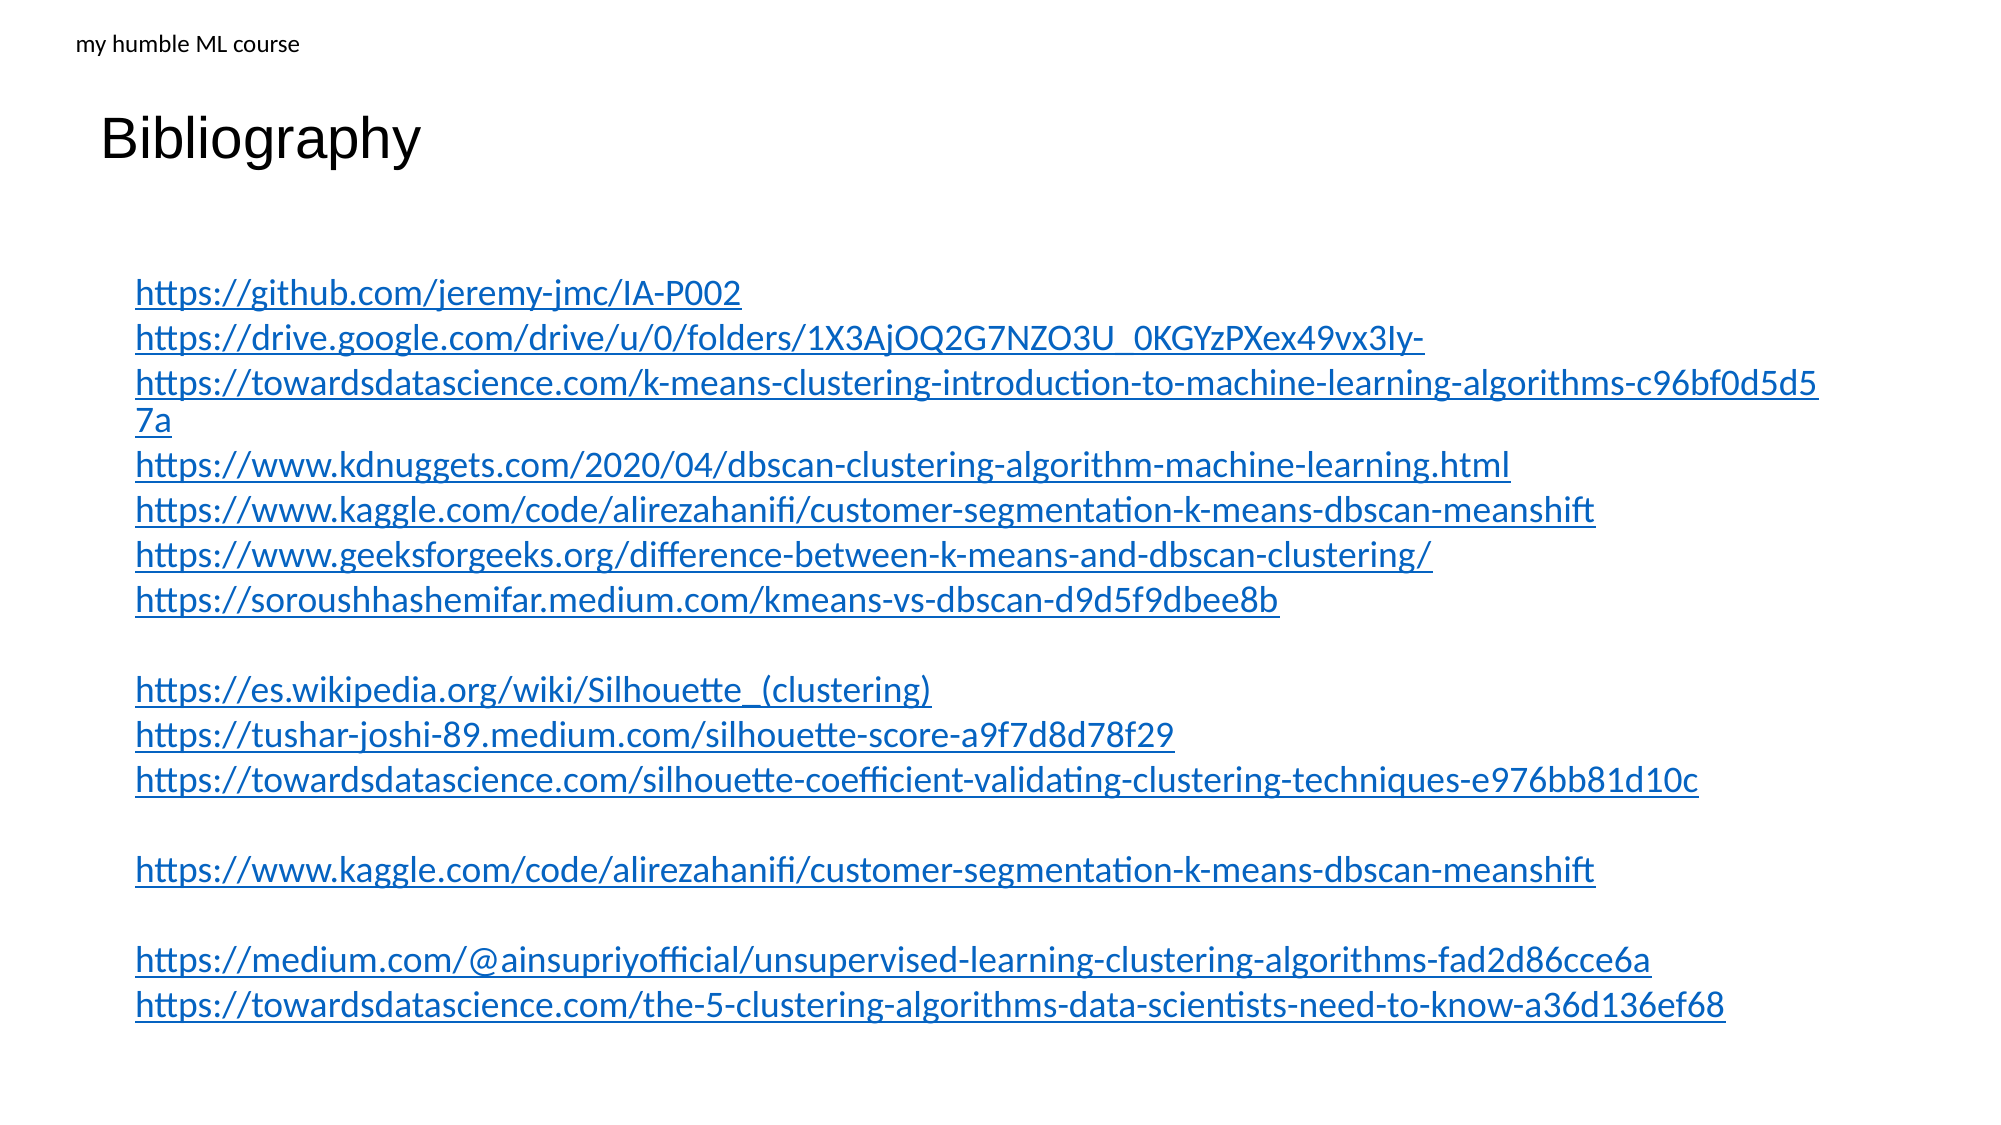

my humble ML course
Bibliography
https://github.com/jeremy-jmc/IA-P002
https://drive.google.com/drive/u/0/folders/1X3AjOQ2G7NZO3U_0KGYzPXex49vx3Iy-
https://towardsdatascience.com/k-means-clustering-introduction-to-machine-learning-algorithms-c96bf0d5d57a
https://www.kdnuggets.com/2020/04/dbscan-clustering-algorithm-machine-learning.html
https://www.kaggle.com/code/alirezahanifi/customer-segmentation-k-means-dbscan-meanshift
https://www.geeksforgeeks.org/difference-between-k-means-and-dbscan-clustering/
https://soroushhashemifar.medium.com/kmeans-vs-dbscan-d9d5f9dbee8b

https://es.wikipedia.org/wiki/Silhouette_(clustering)
https://tushar-joshi-89.medium.com/silhouette-score-a9f7d8d78f29
https://towardsdatascience.com/silhouette-coefficient-validating-clustering-techniques-e976bb81d10c

https://www.kaggle.com/code/alirezahanifi/customer-segmentation-k-means-dbscan-meanshift

https://medium.com/@ainsupriyofficial/unsupervised-learning-clustering-algorithms-fad2d86cce6a
https://towardsdatascience.com/the-5-clustering-algorithms-data-scientists-need-to-know-a36d136ef68